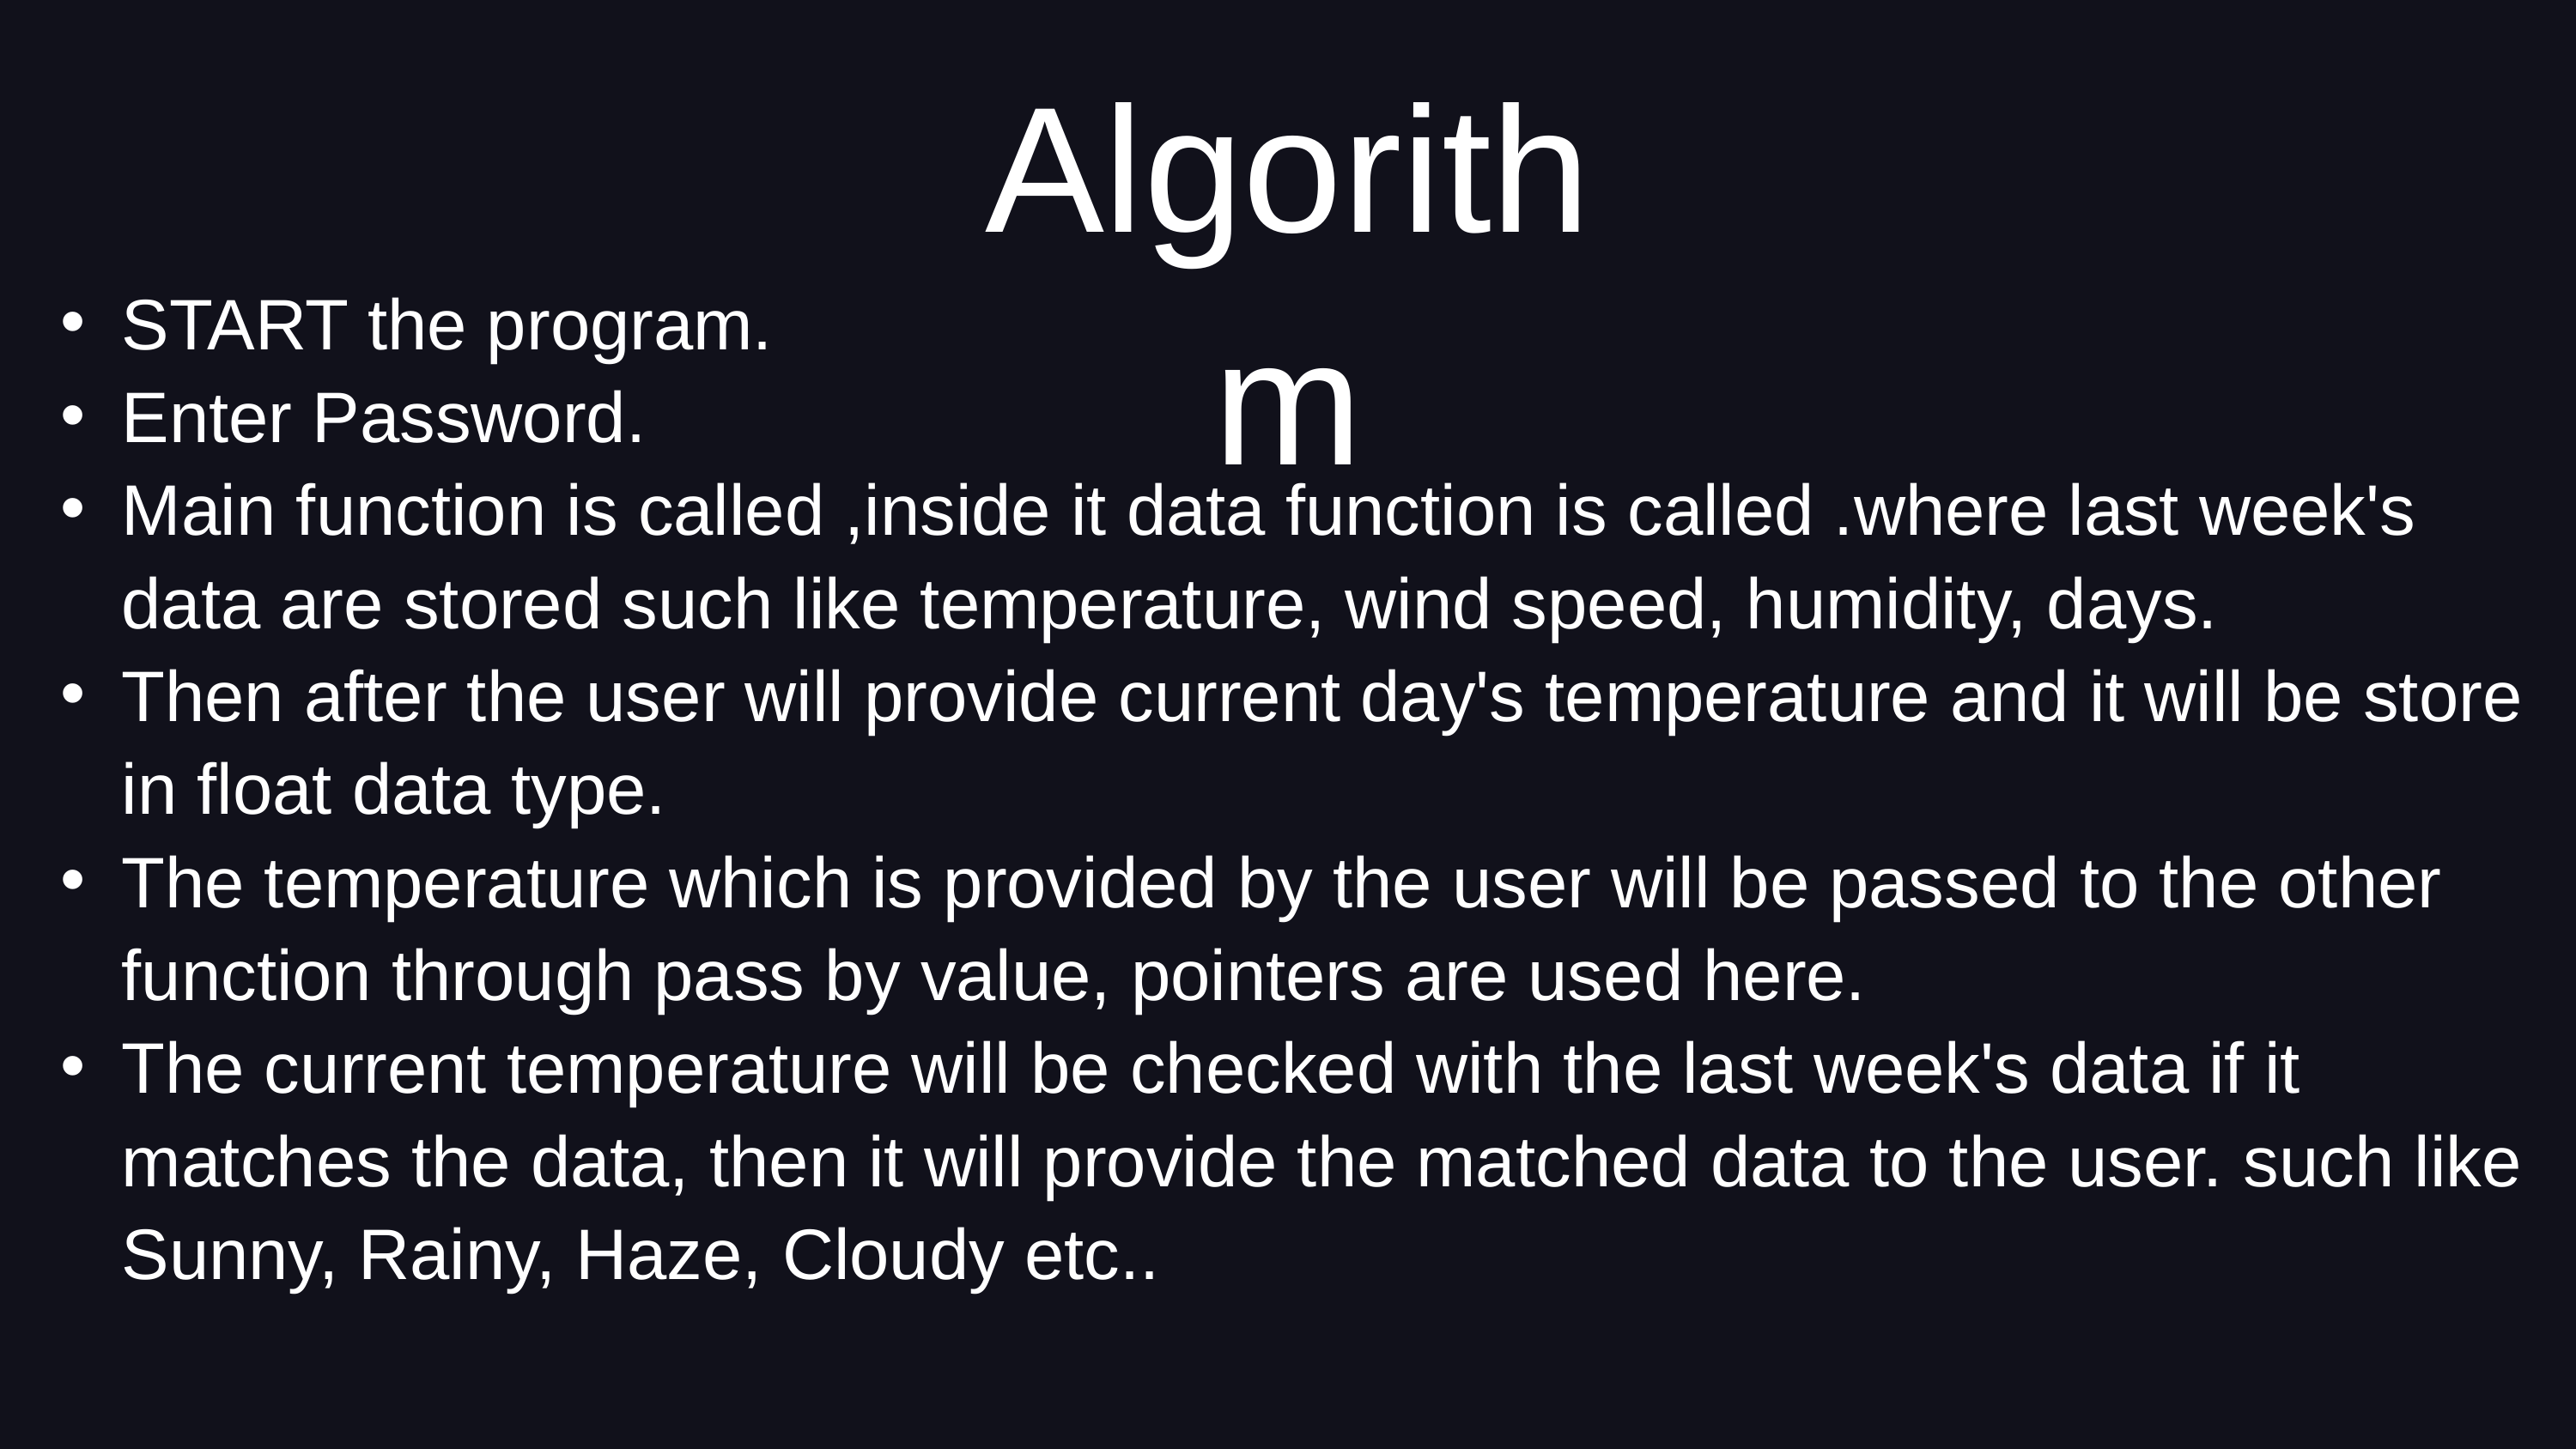

Algorithm
START the program.
Enter Password.
Main function is called ,inside it data function is called .where last week's data are stored such like temperature, wind speed, humidity, days.
Then after the user will provide current day's temperature and it will be store in float data type.
The temperature which is provided by the user will be passed to the other function through pass by value, pointers are used here.
The current temperature will be checked with the last week's data if it matches the data, then it will provide the matched data to the user. such like Sunny, Rainy, Haze, Cloudy etc..